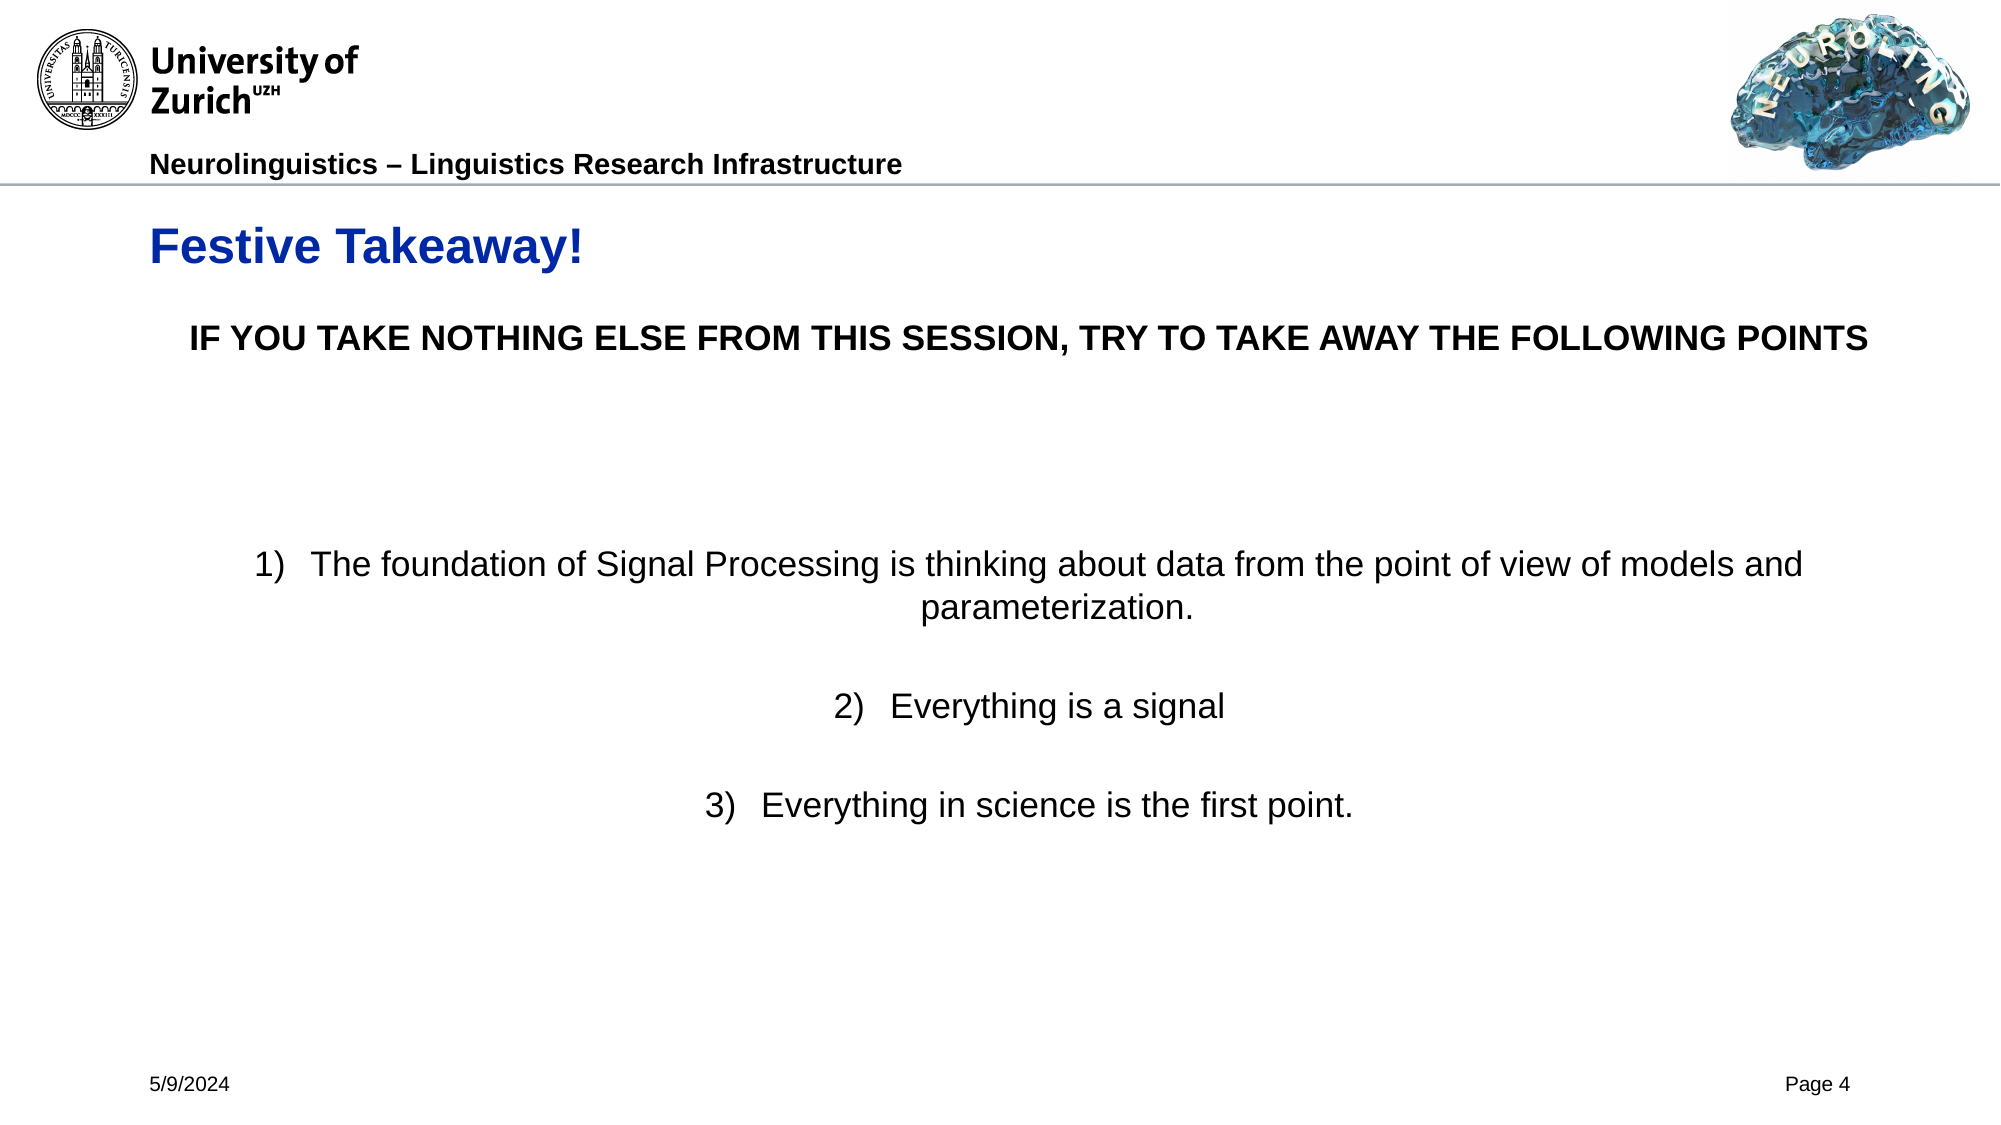

# Festive Takeaway!
IF YOU TAKE NOTHING ELSE FROM THIS SESSION, TRY TO TAKE AWAY THE FOLLOWING POINTS

The foundation of Signal Processing is thinking about data from the point of view of models and parameterization.
Everything is a signal
Everything in science is the first point.

5/9/2024
Page 4